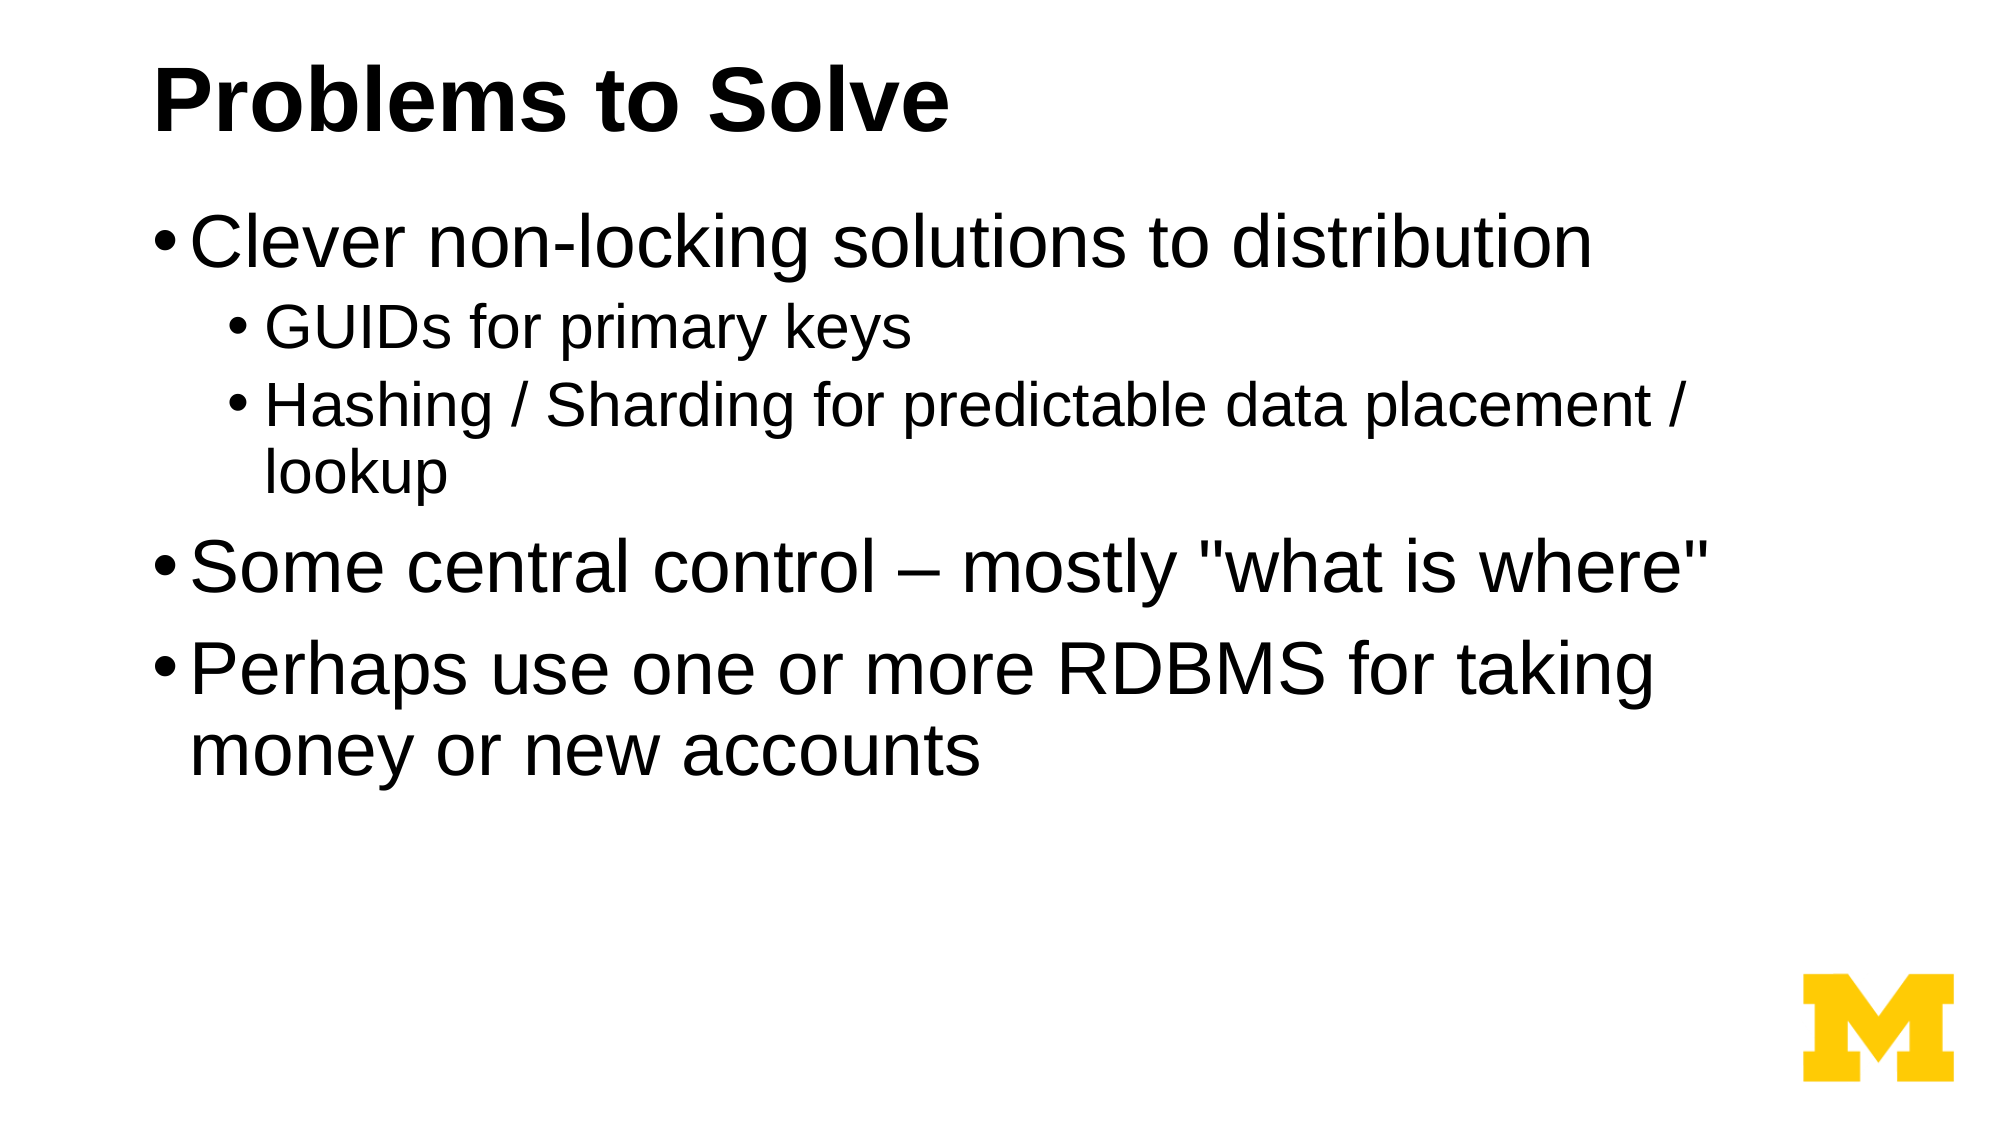

# Problems to Solve
Clever non-locking solutions to distribution
GUIDs for primary keys
Hashing / Sharding for predictable data placement / lookup
Some central control – mostly "what is where"
Perhaps use one or more RDBMS for taking money or new accounts